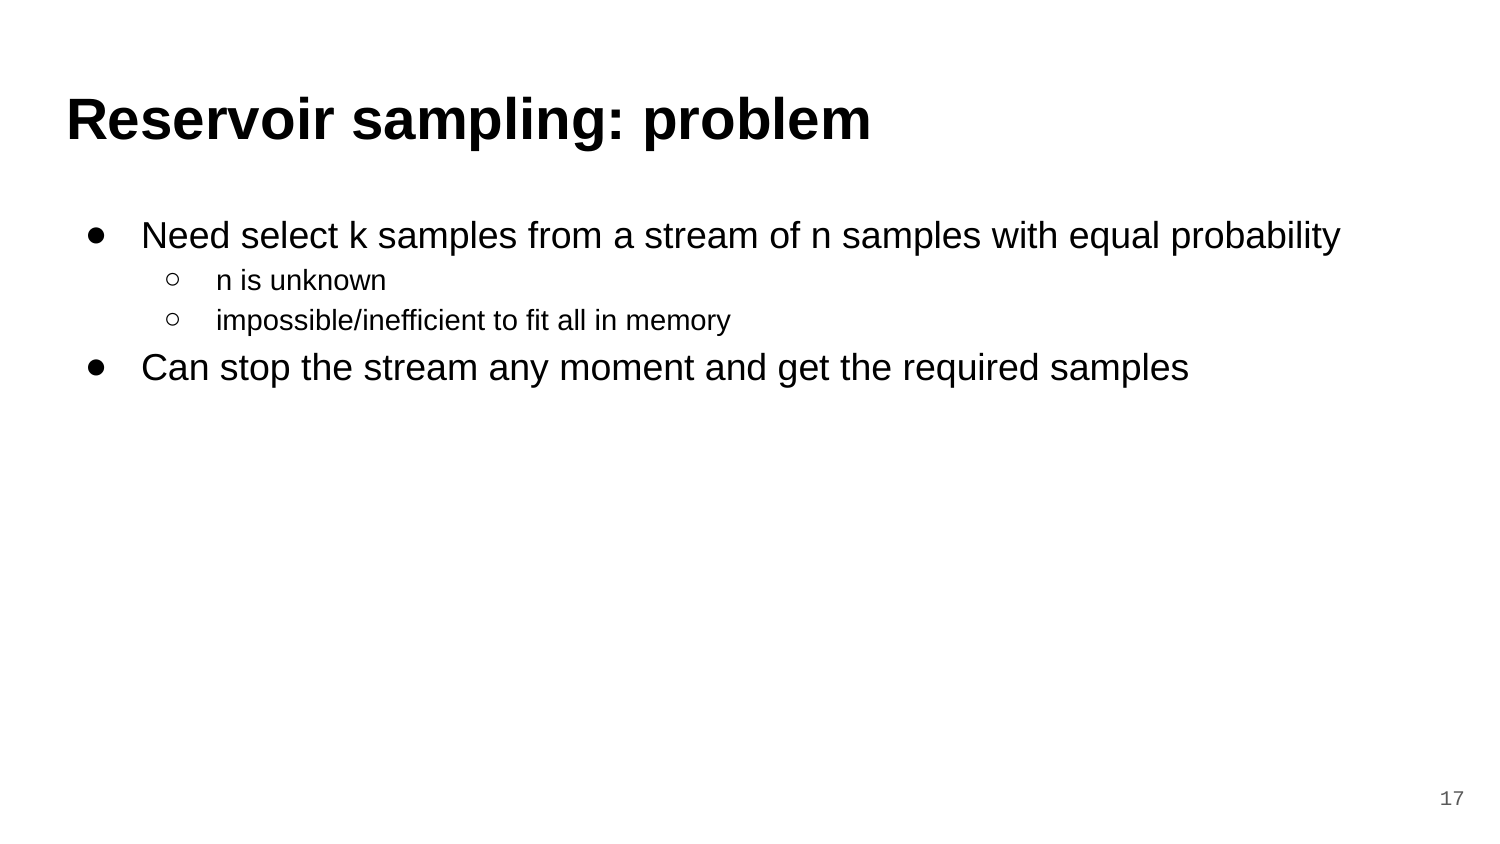

# Reservoir sampling: problem
Need select k samples from a stream of n samples with equal probability
n is unknown
impossible/inefficient to fit all in memory
Can stop the stream any moment and get the required samples
17